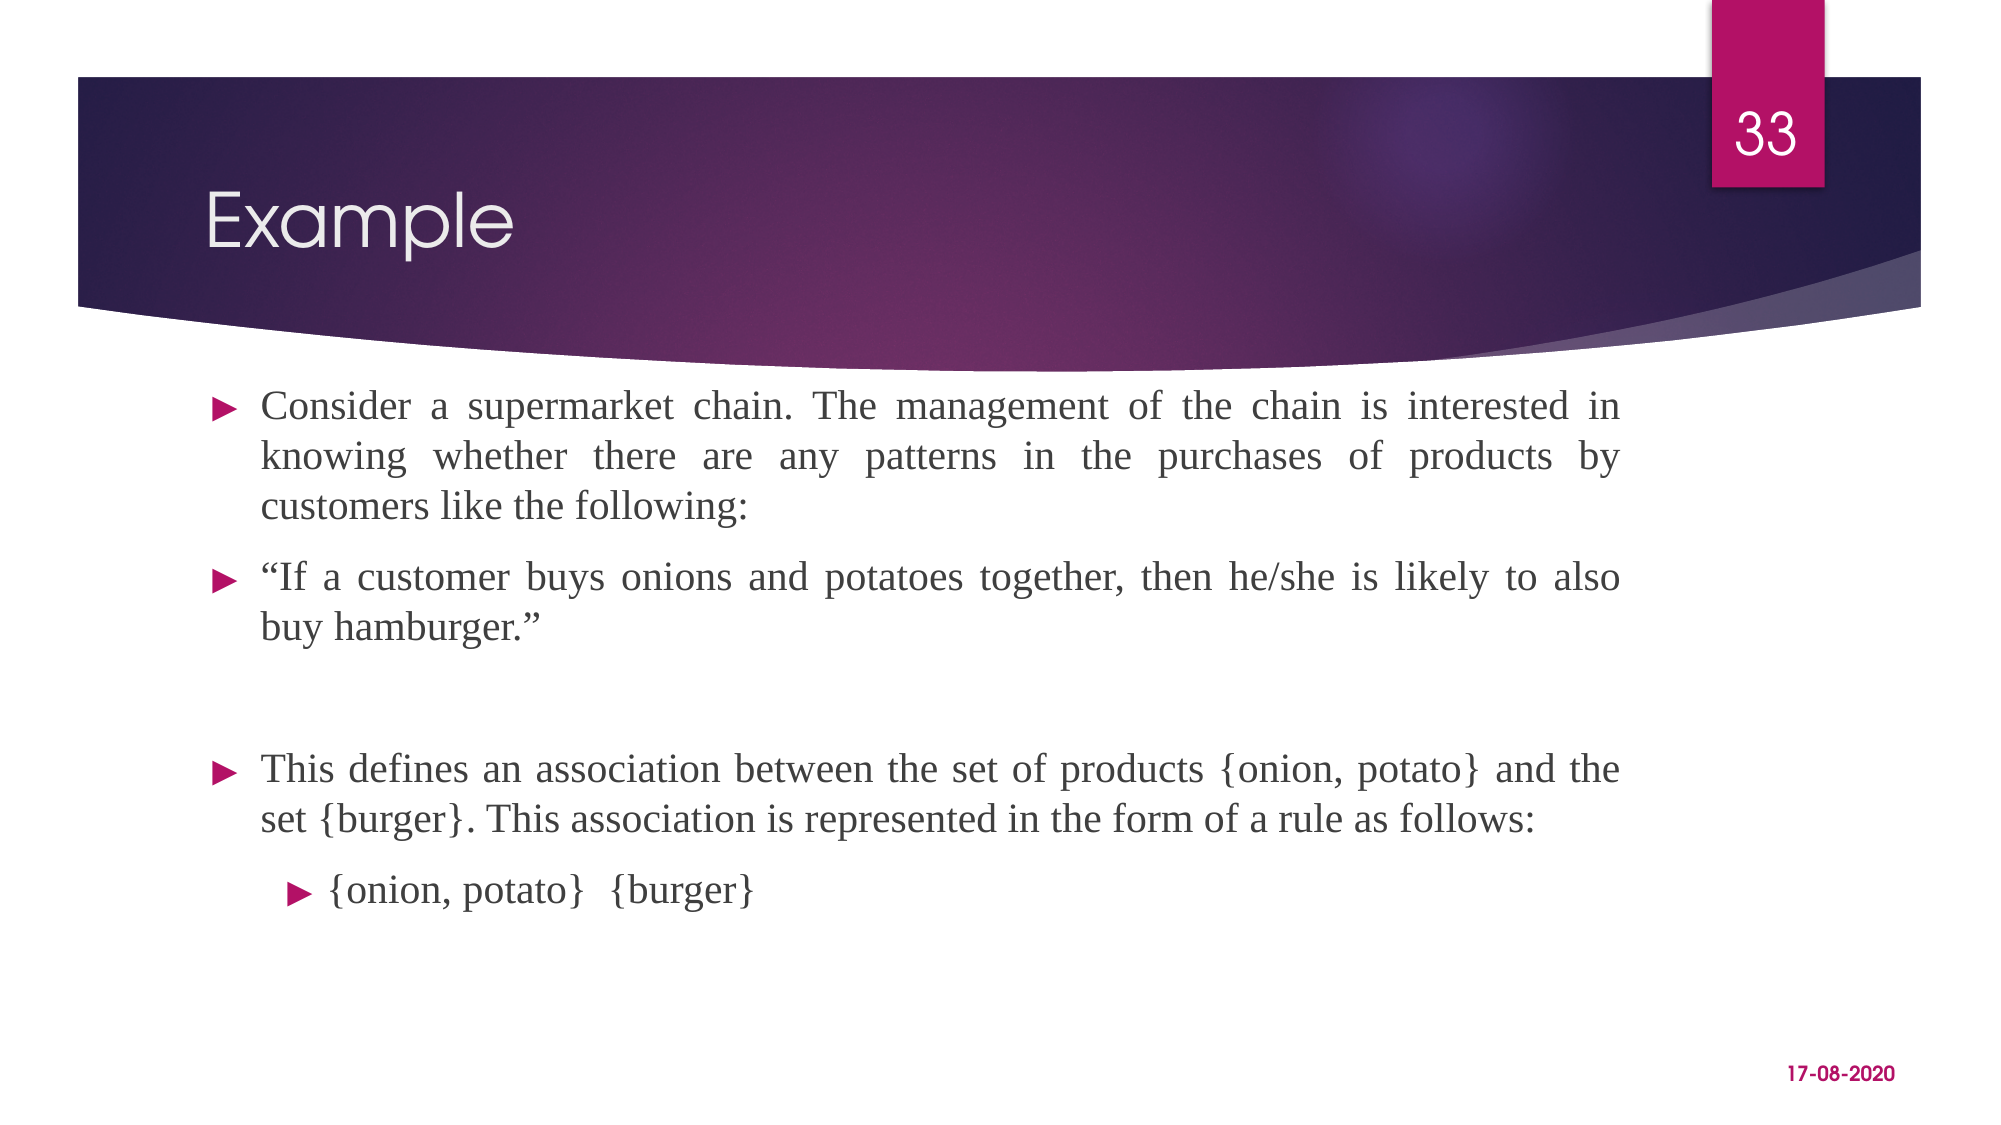

33
# Example
Consider a supermarket chain. The management of the chain is interested in knowing whether there are any patterns in the purchases of products by customers like the following:
“If a customer buys onions and potatoes together, then he/she is likely to also buy hamburger.”

This defines an association between the set of products {onion, potato} and the set {burger}. This association is represented in the form of a rule as follows:
{onion, potato}  {burger}
17-08-2020